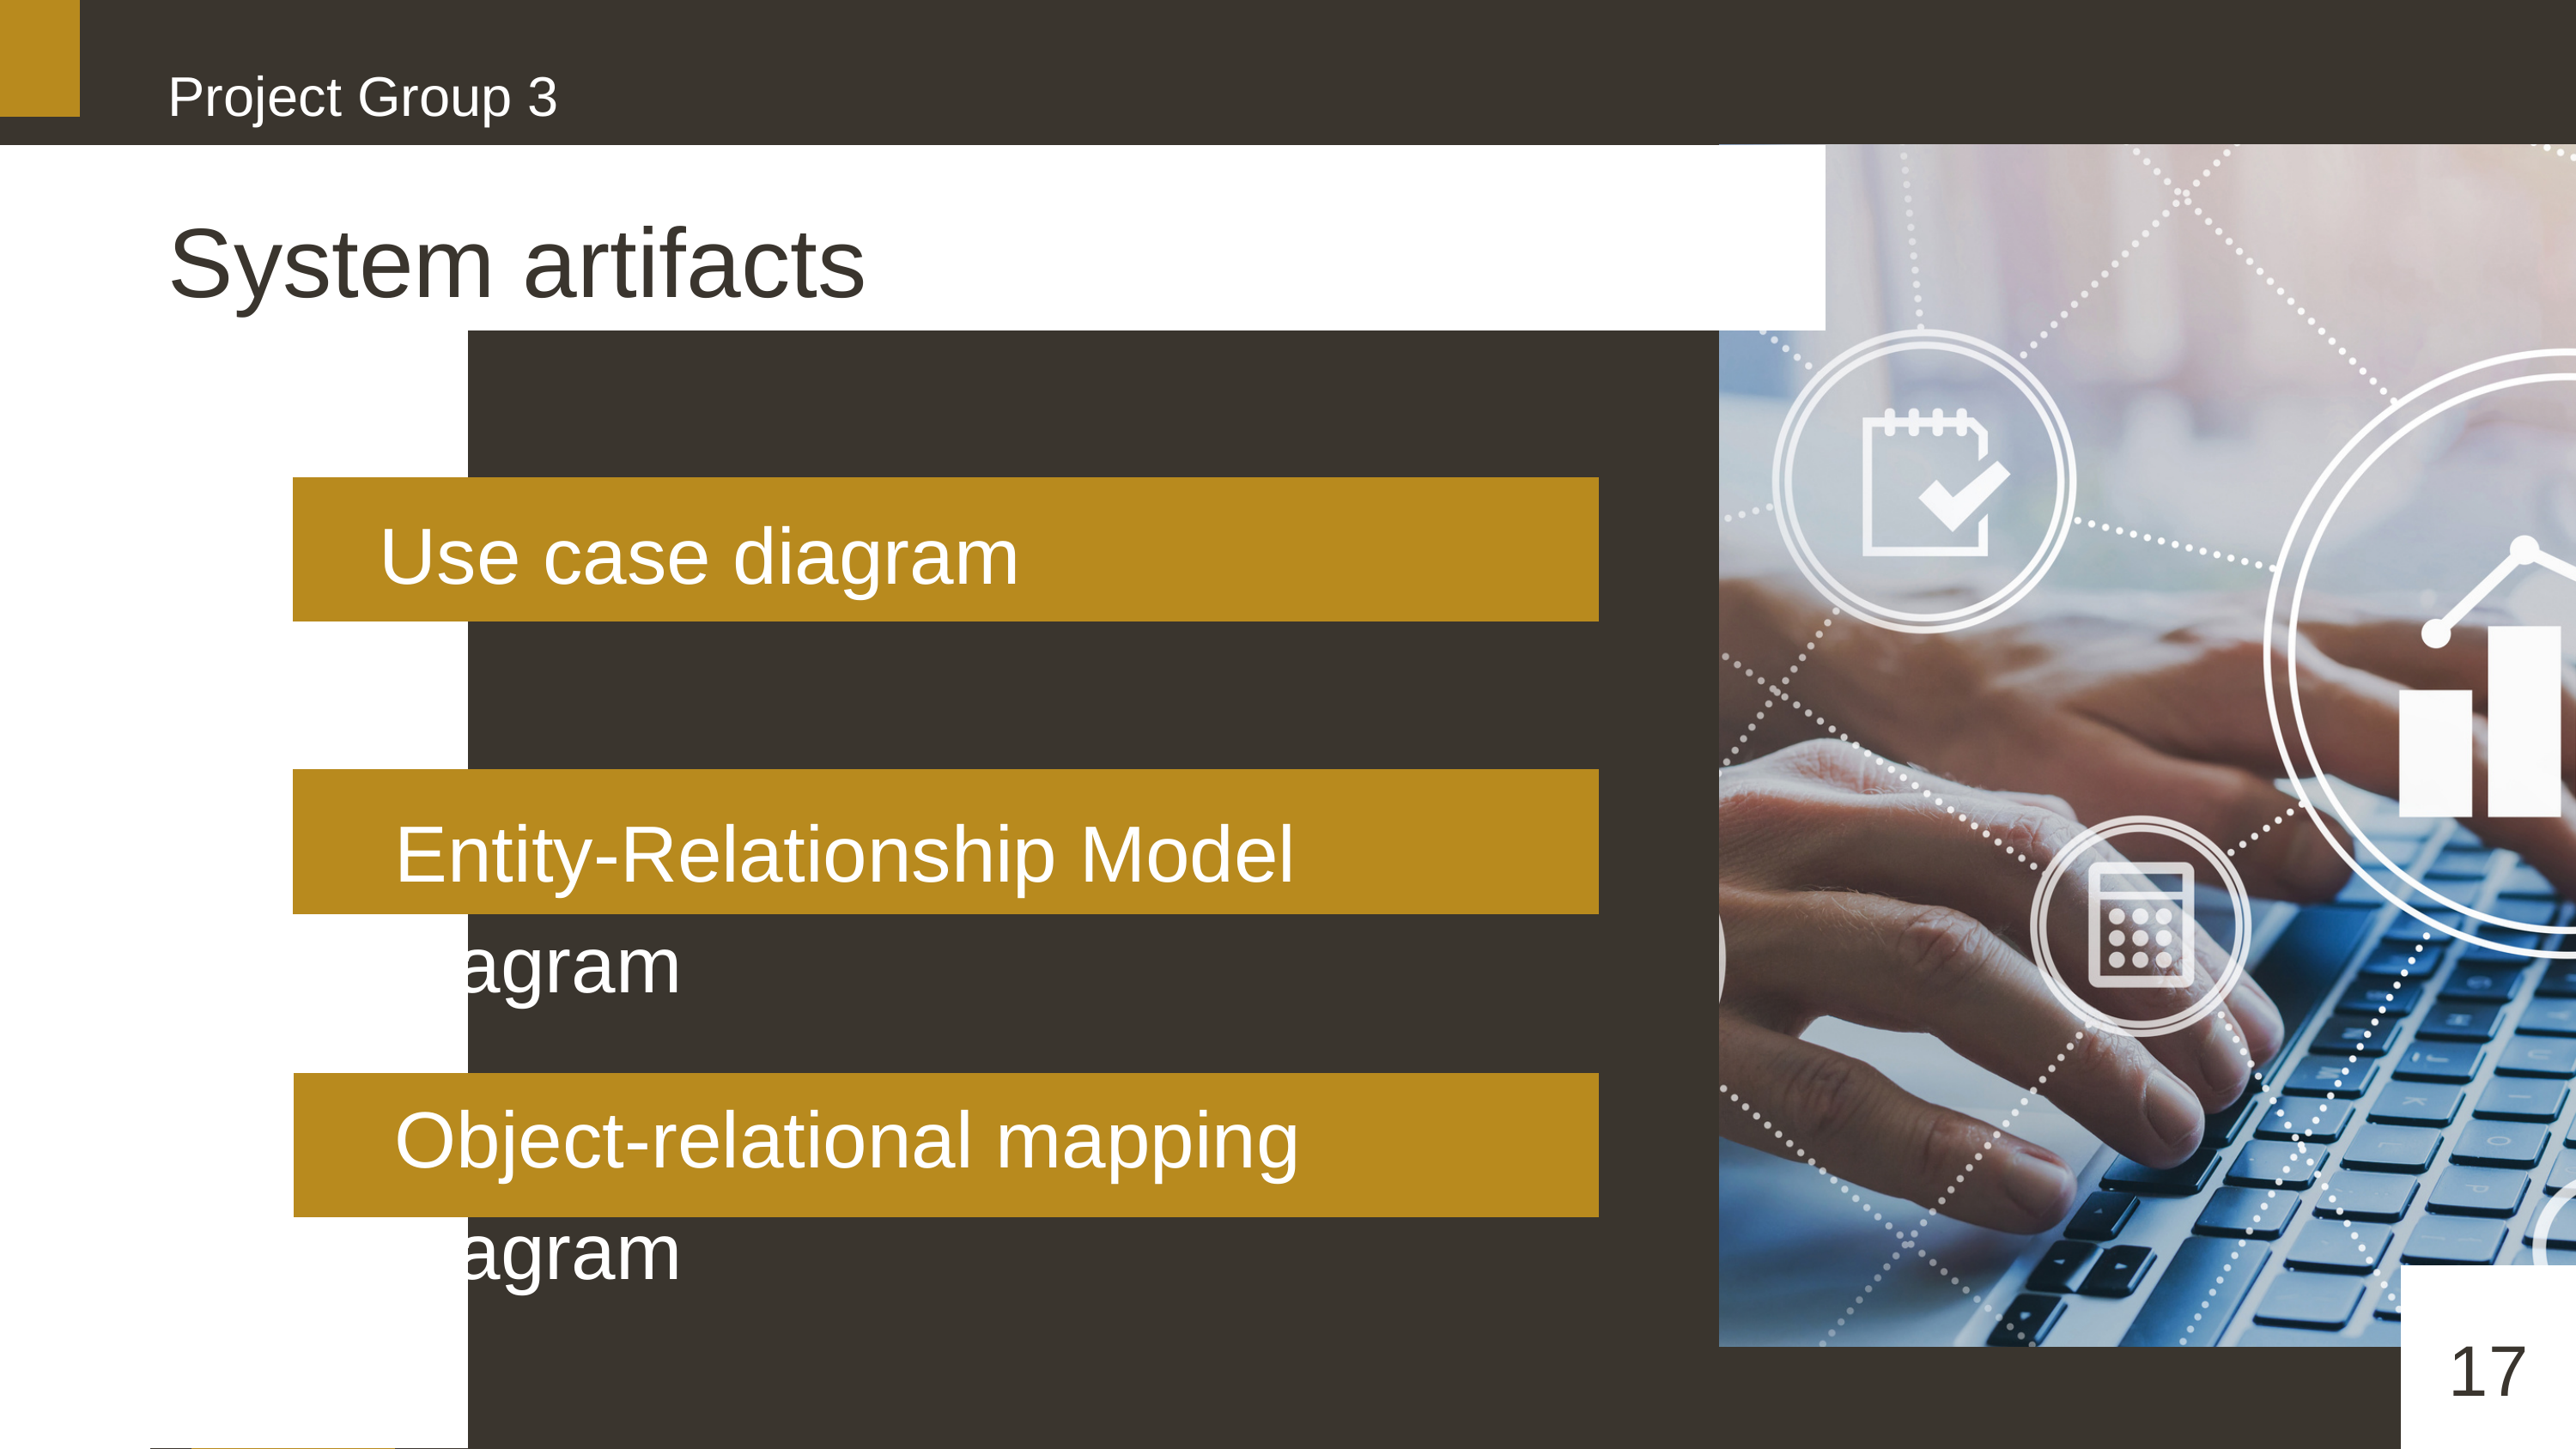

Project Group 3

System artifacts

Use case diagram

Entity-Relationship Model diagram
Object-relational mapping diagram

17